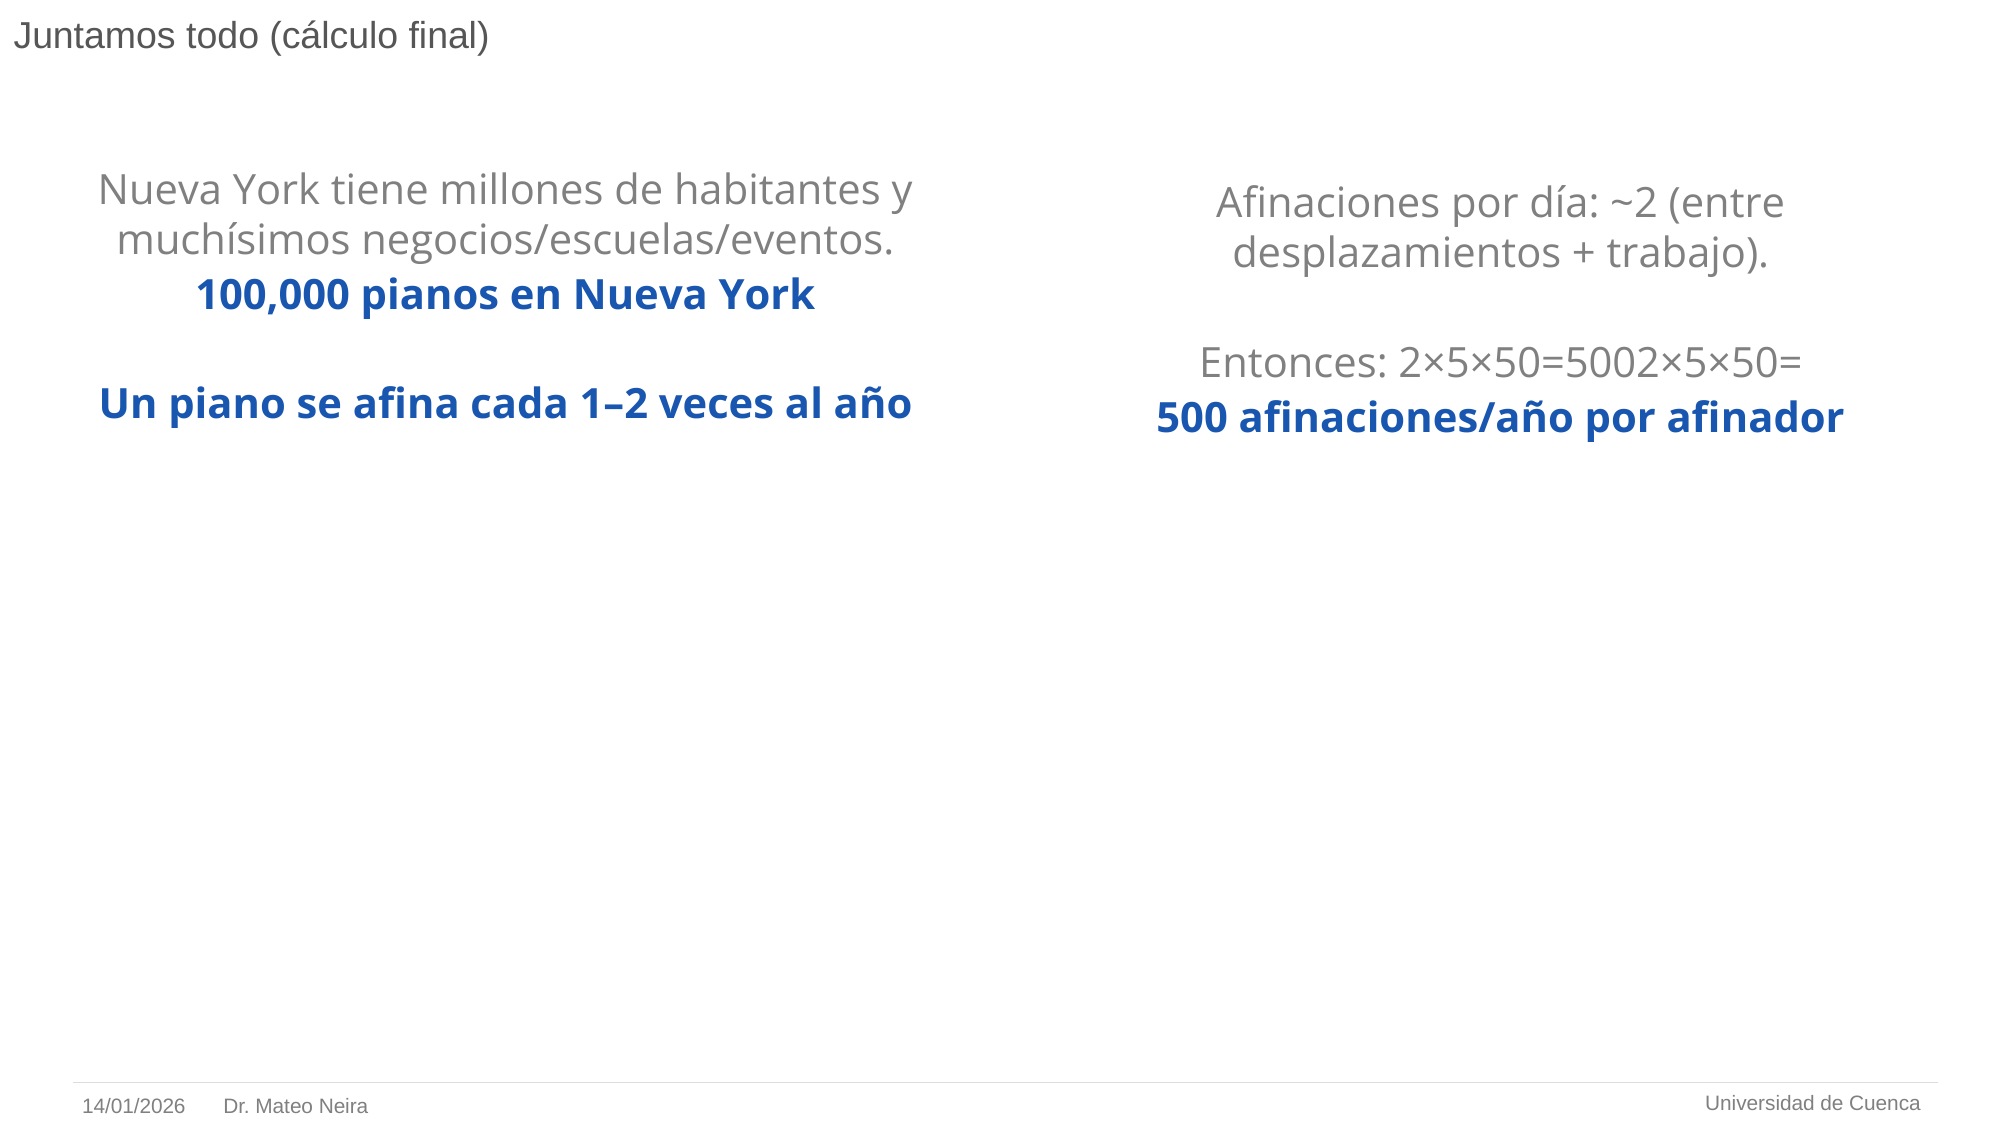

# Juntamos todo (cálculo final)
Nueva York tiene millones de habitantes y muchísimos negocios/escuelas/eventos.
100,000 pianos en Nueva York

Un piano se afina cada 1–2 veces al año
Afinaciones por día: ~2 (entre desplazamientos + trabajo).

Entonces: 2×5×50=5002×5×50=
500 afinaciones/año por afinador